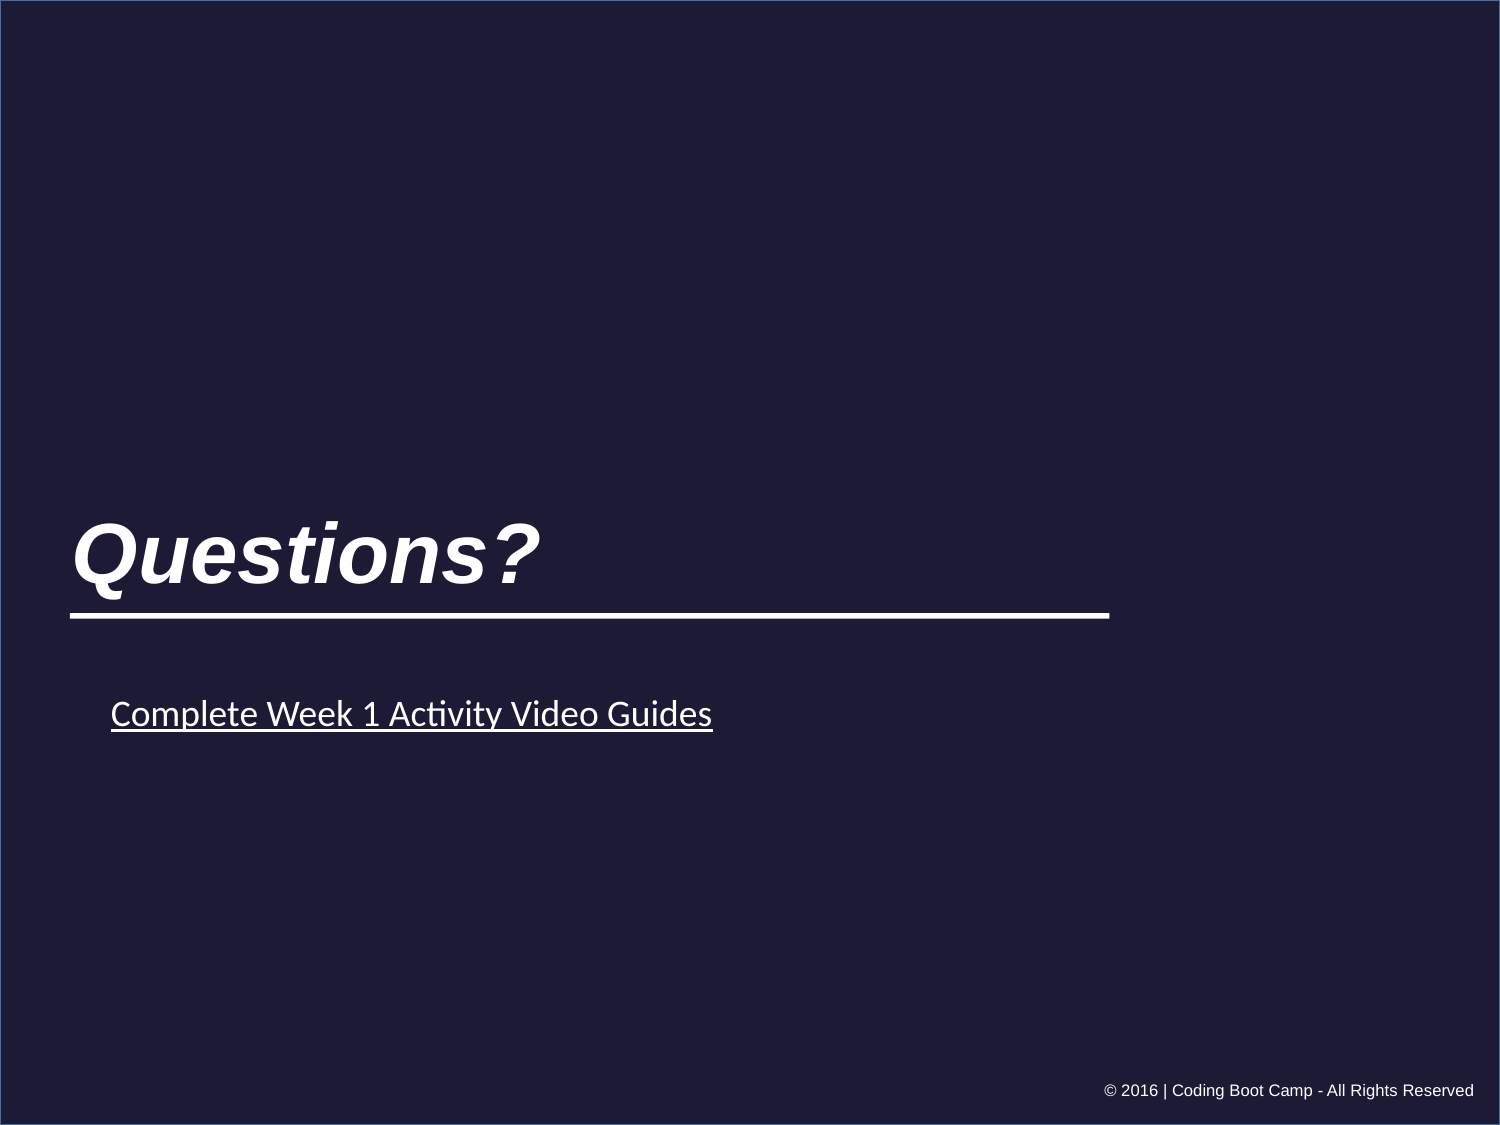

# Questions?
Complete Week 1 Activity Video Guides